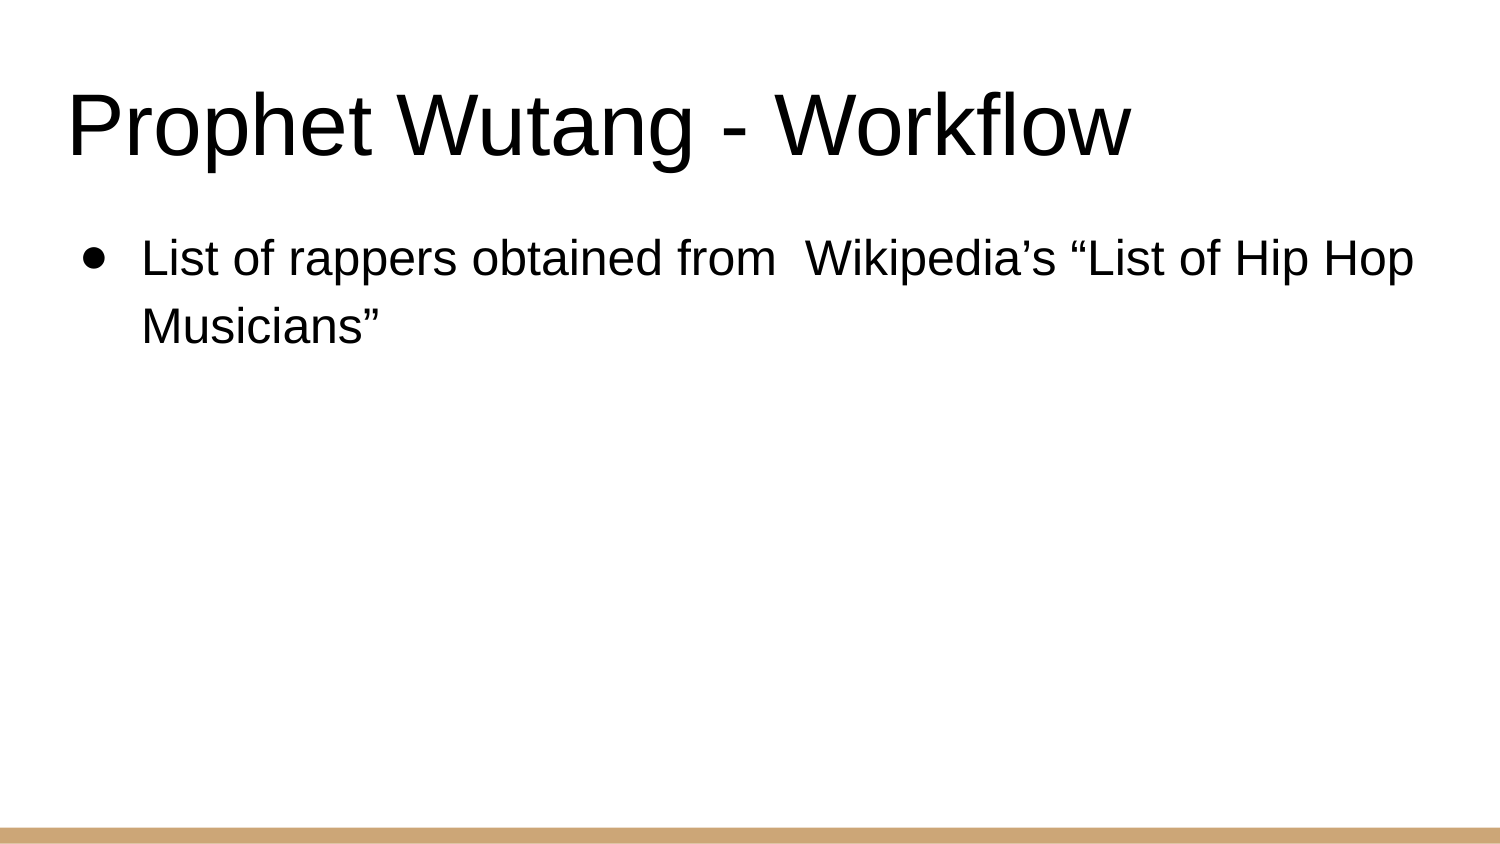

# Prophet Wutang - Workflow
List of rappers obtained from  Wikipedia’s “List of Hip Hop Musicians”